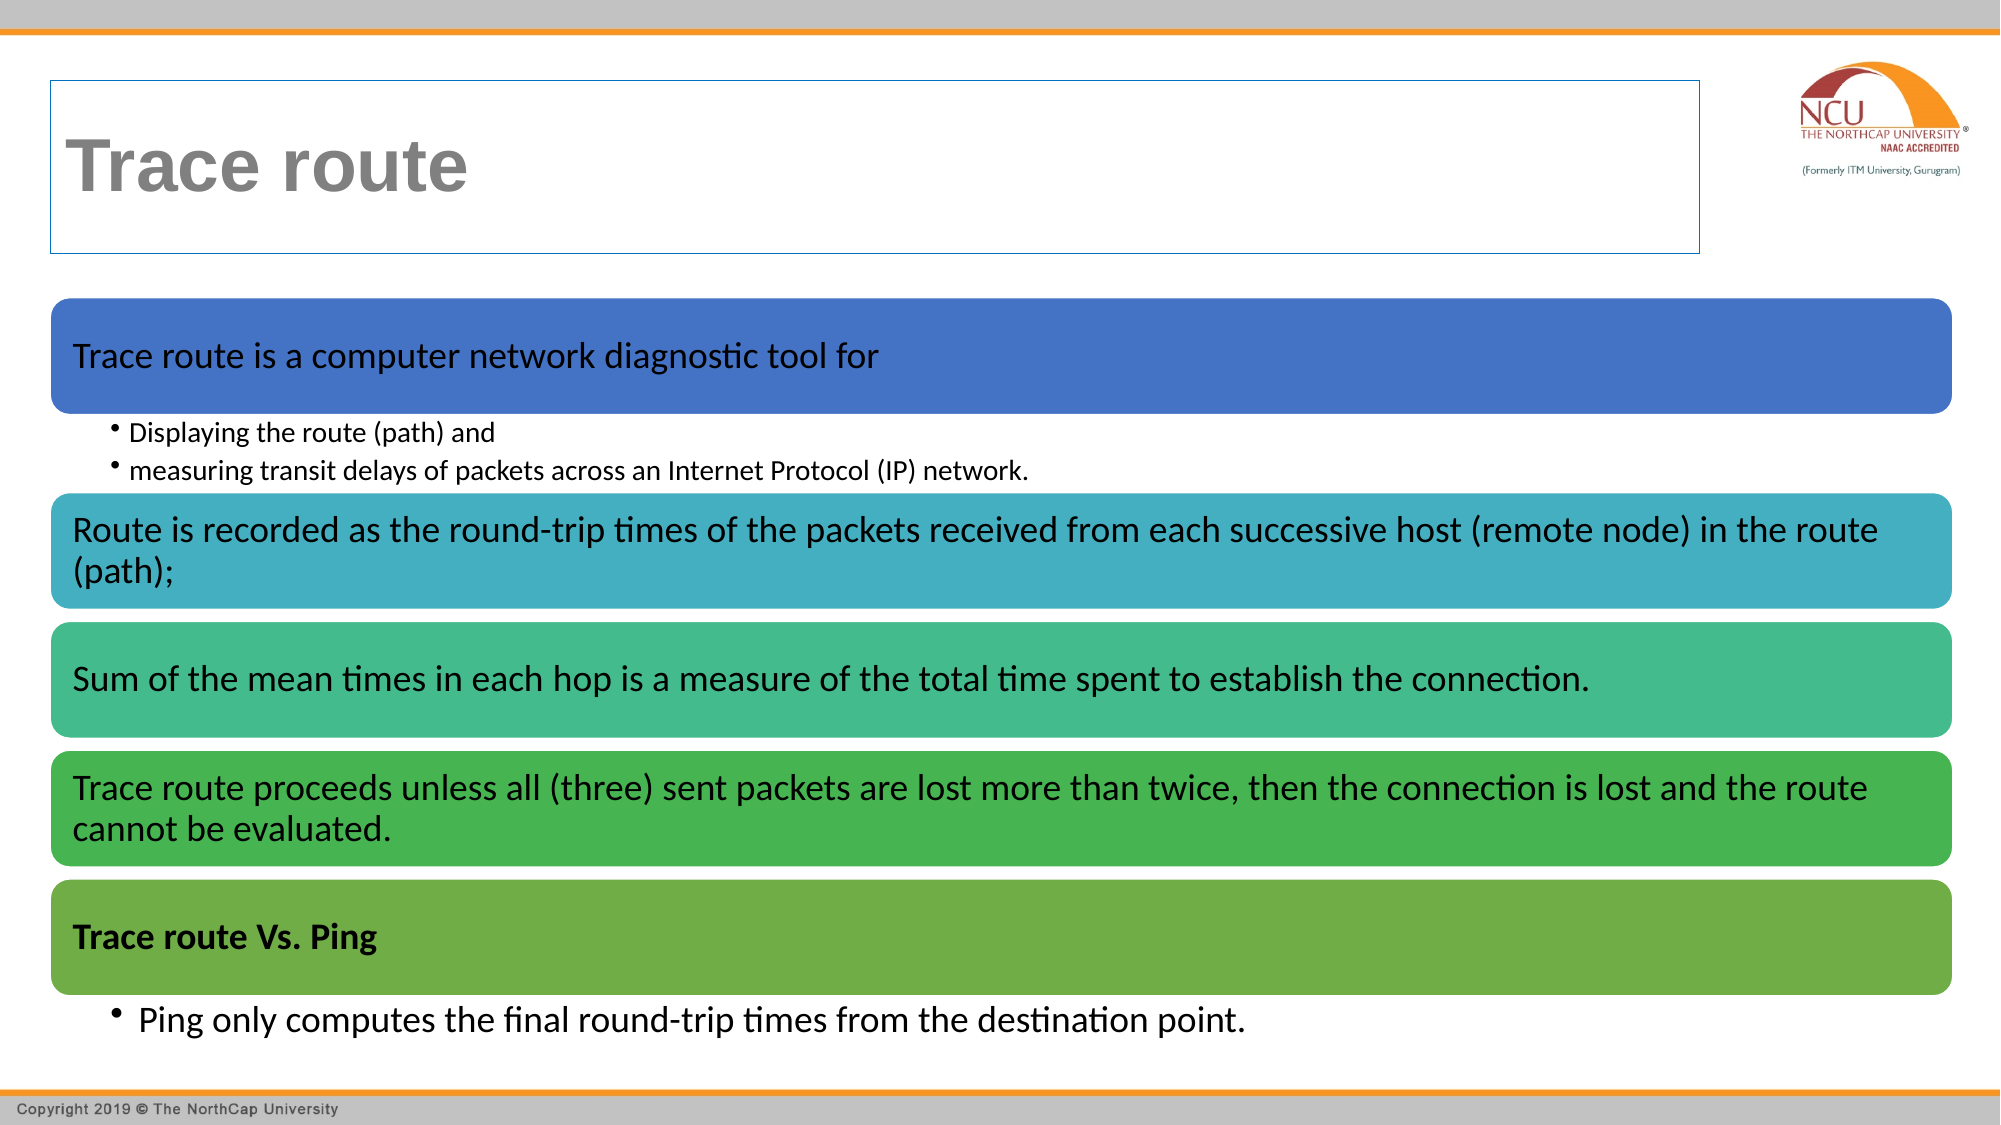

# Trace route
Trace route is a computer network diagnostic tool for
Displaying the route (path) and
measuring transit delays of packets across an Internet Protocol (IP) network.
Route is recorded as the round-trip times of the packets received from each successive host (remote node) in the route (path);
Sum of the mean times in each hop is a measure of the total time spent to establish the connection.
Trace route proceeds unless all (three) sent packets are lost more than twice, then the connection is lost and the route cannot be evaluated.
Trace route Vs. Ping
Ping only computes the final round-trip times from the destination point.